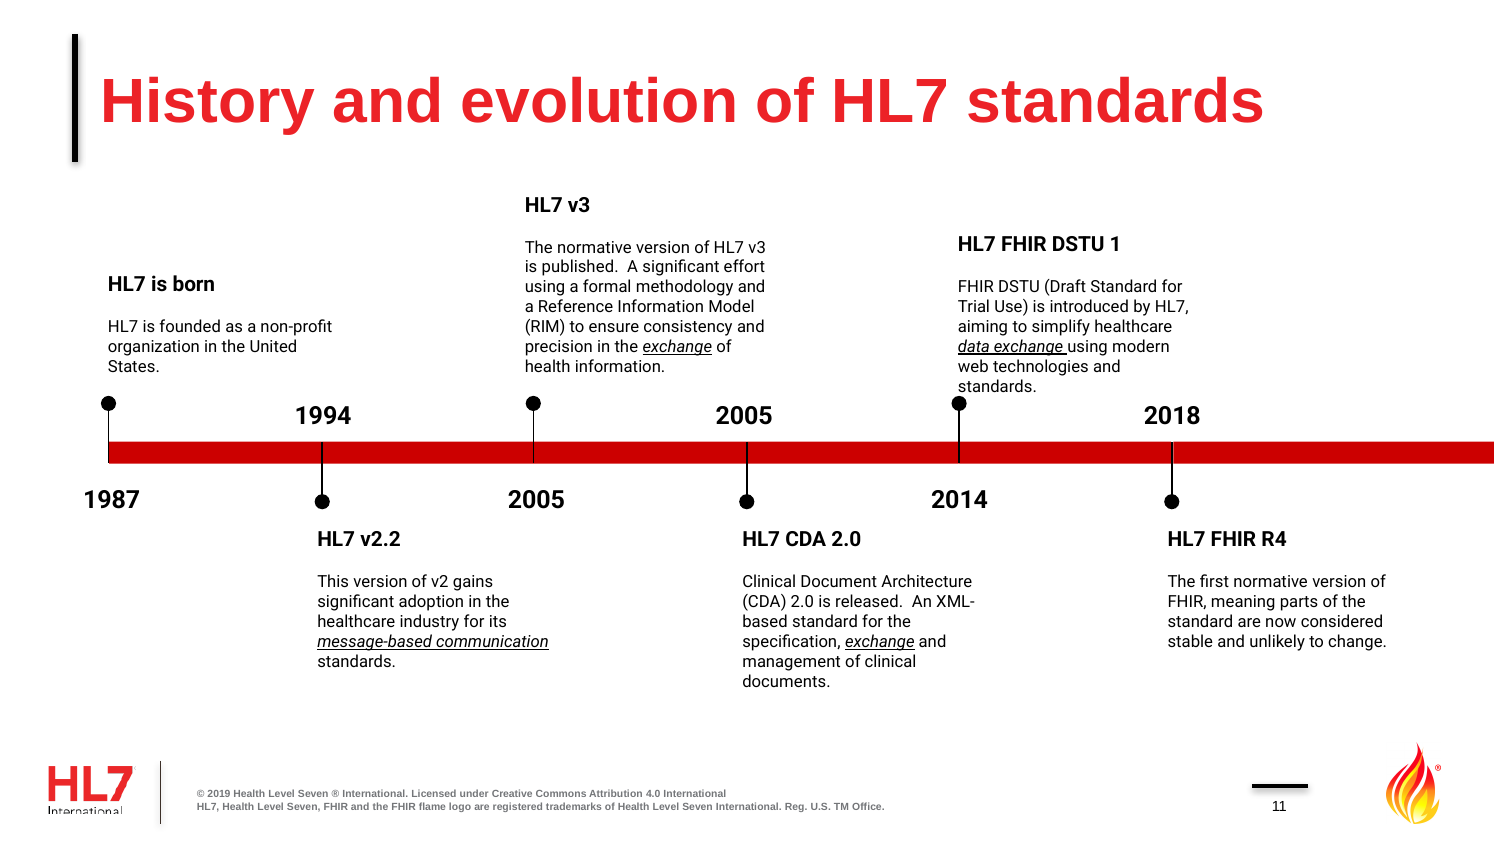

# History and evolution of HL7 standards
HL7 v3

The normative version of HL7 v3 is published.  A significant effort using a formal methodology and a Reference Information Model (RIM) to ensure consistency and precision in the exchange of health information.

2005
HL7 FHIR DSTU 1

FHIR DSTU (Draft Standard for Trial Use) is introduced by HL7, aiming to simplify healthcare data exchange using modern web technologies and standards.

2014
HL7 is born

HL7 is founded as a non-profit organization in the United States.

1987
1994

HL7 v2.2

This version of v2 gains significant adoption in the healthcare industry for its message-based communication standards.
2005

HL7 CDA 2.0

Clinical Document Architecture (CDA) 2.0 is released.  An XML-based standard for the specification, exchange and management of clinical documents.

2018

HL7 FHIR R4

The first normative version of FHIR, meaning parts of the standard are now considered stable and unlikely to change.
© 2019 Health Level Seven ® International. Licensed under Creative Commons Attribution 4.0 International
HL7, Health Level Seven, FHIR and the FHIR flame logo are registered trademarks of Health Level Seven International. Reg. U.S. TM Office.
11